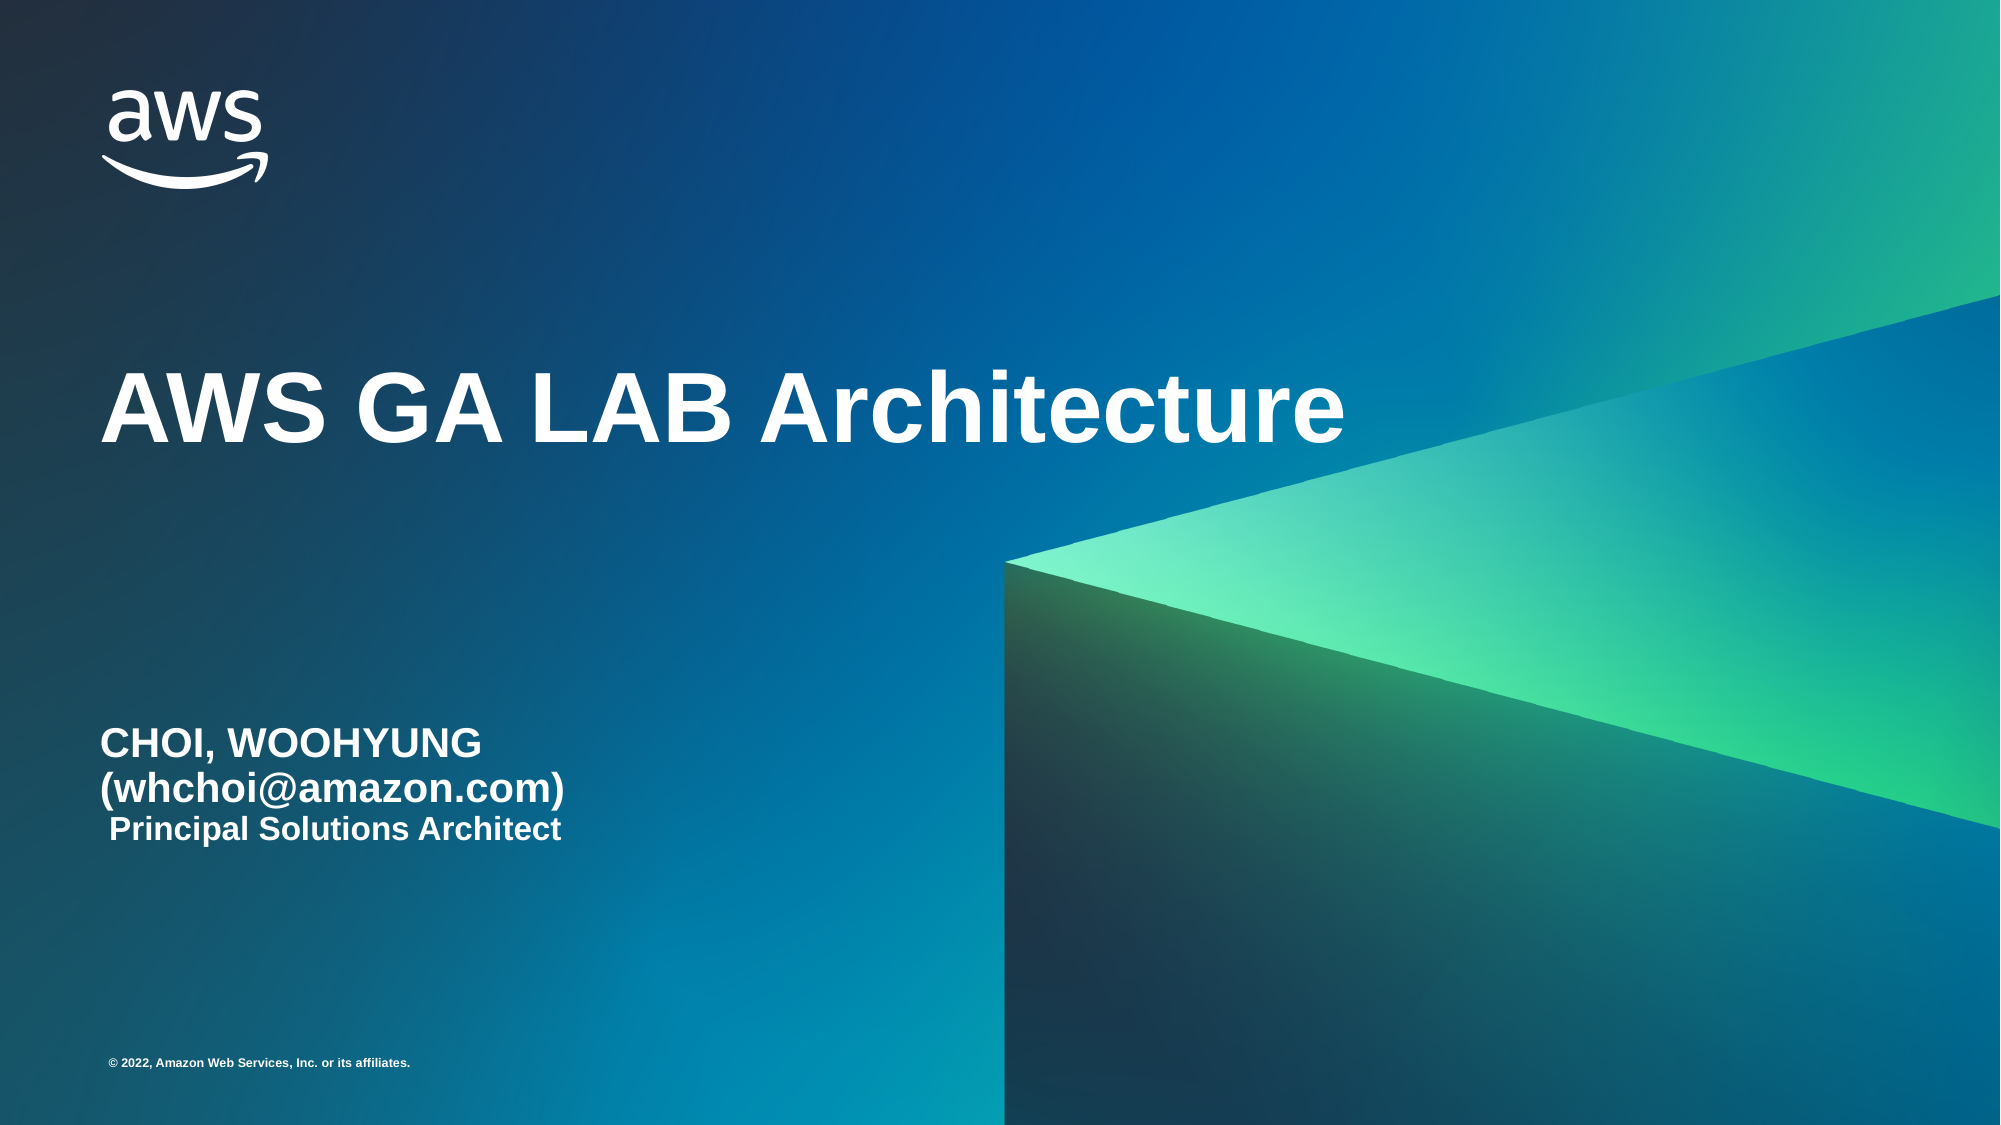

# AWS GA LAB Architecture
CHOI, WOOHYUNG (whchoi@amazon.com)
 Principal Solutions Architect